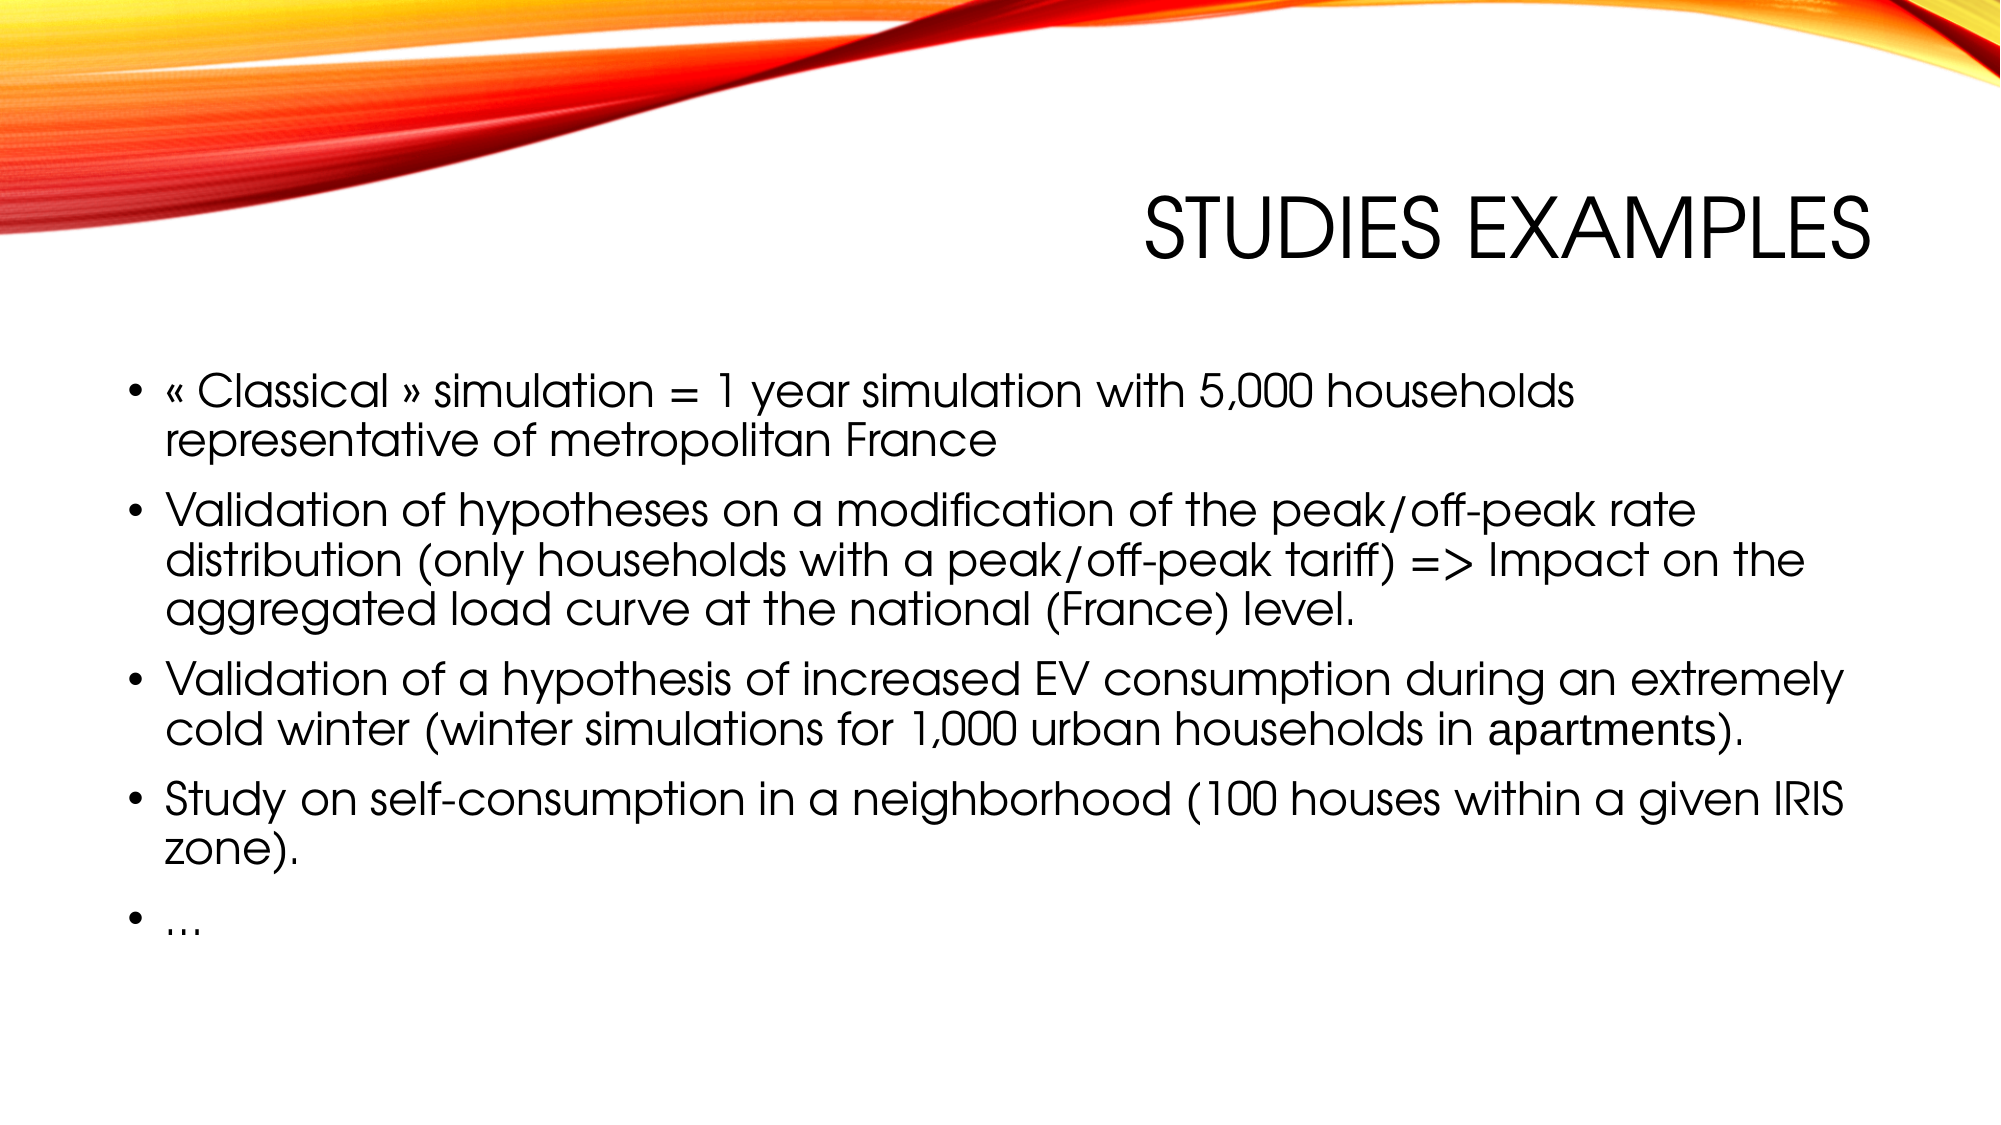

# Studies examples
« Classical » simulation = 1 year simulation with 5,000 households representative of metropolitan France
Validation of hypotheses on a modification of the peak/off-peak rate distribution (only households with a peak/off-peak tariff) => Impact on the aggregated load curve at the national (France) level.
Validation of a hypothesis of increased EV consumption during an extremely cold winter (winter simulations for 1,000 urban households in apartments).
Study on self-consumption in a neighborhood (100 houses within a given IRIS zone).
…